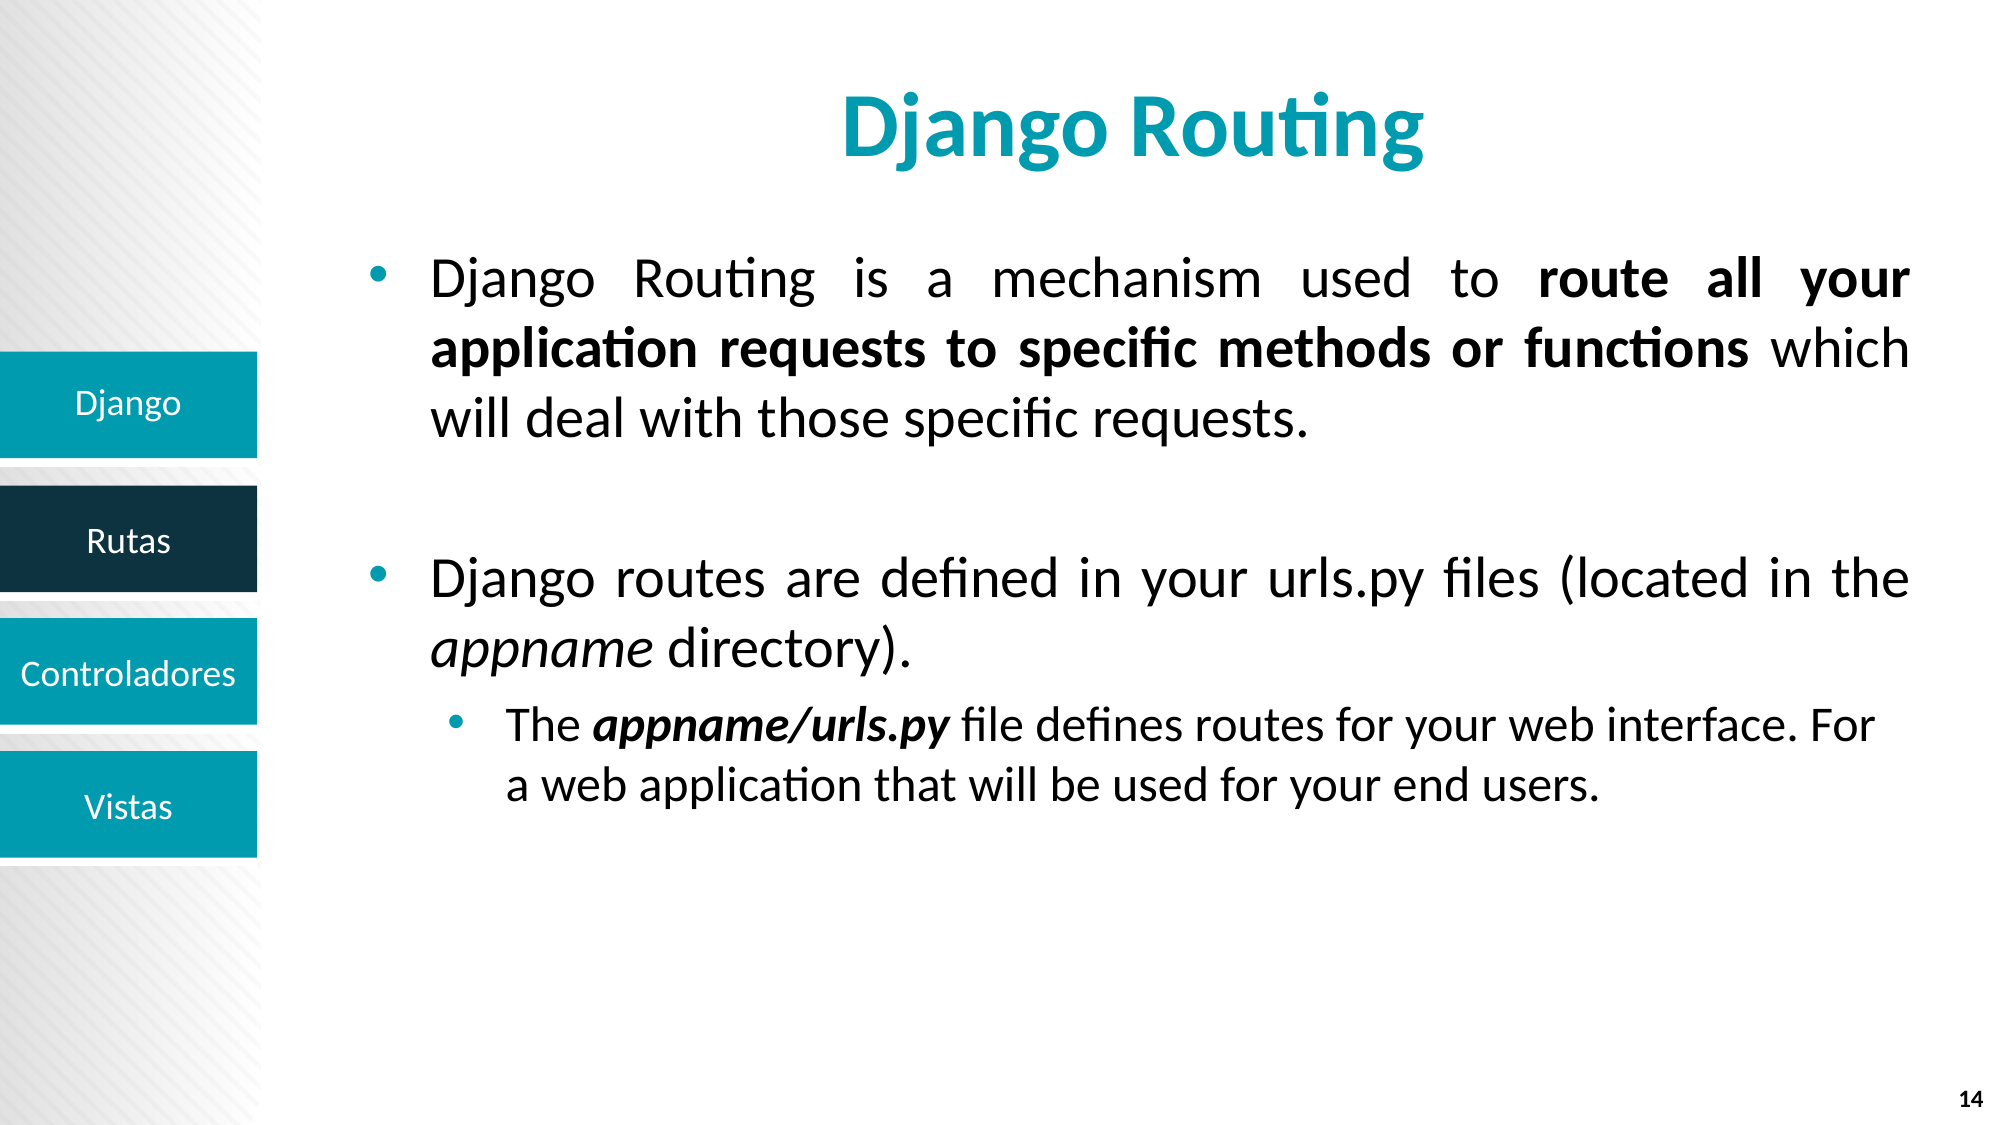

# Django Routing
Django Routing is a mechanism used to route all your application requests to specific methods or functions which will deal with those specific requests.

Django routes are defined in your urls.py files (located in the appname directory).
The appname/urls.py file defines routes for your web interface. For a web application that will be used for your end users.
Django
14